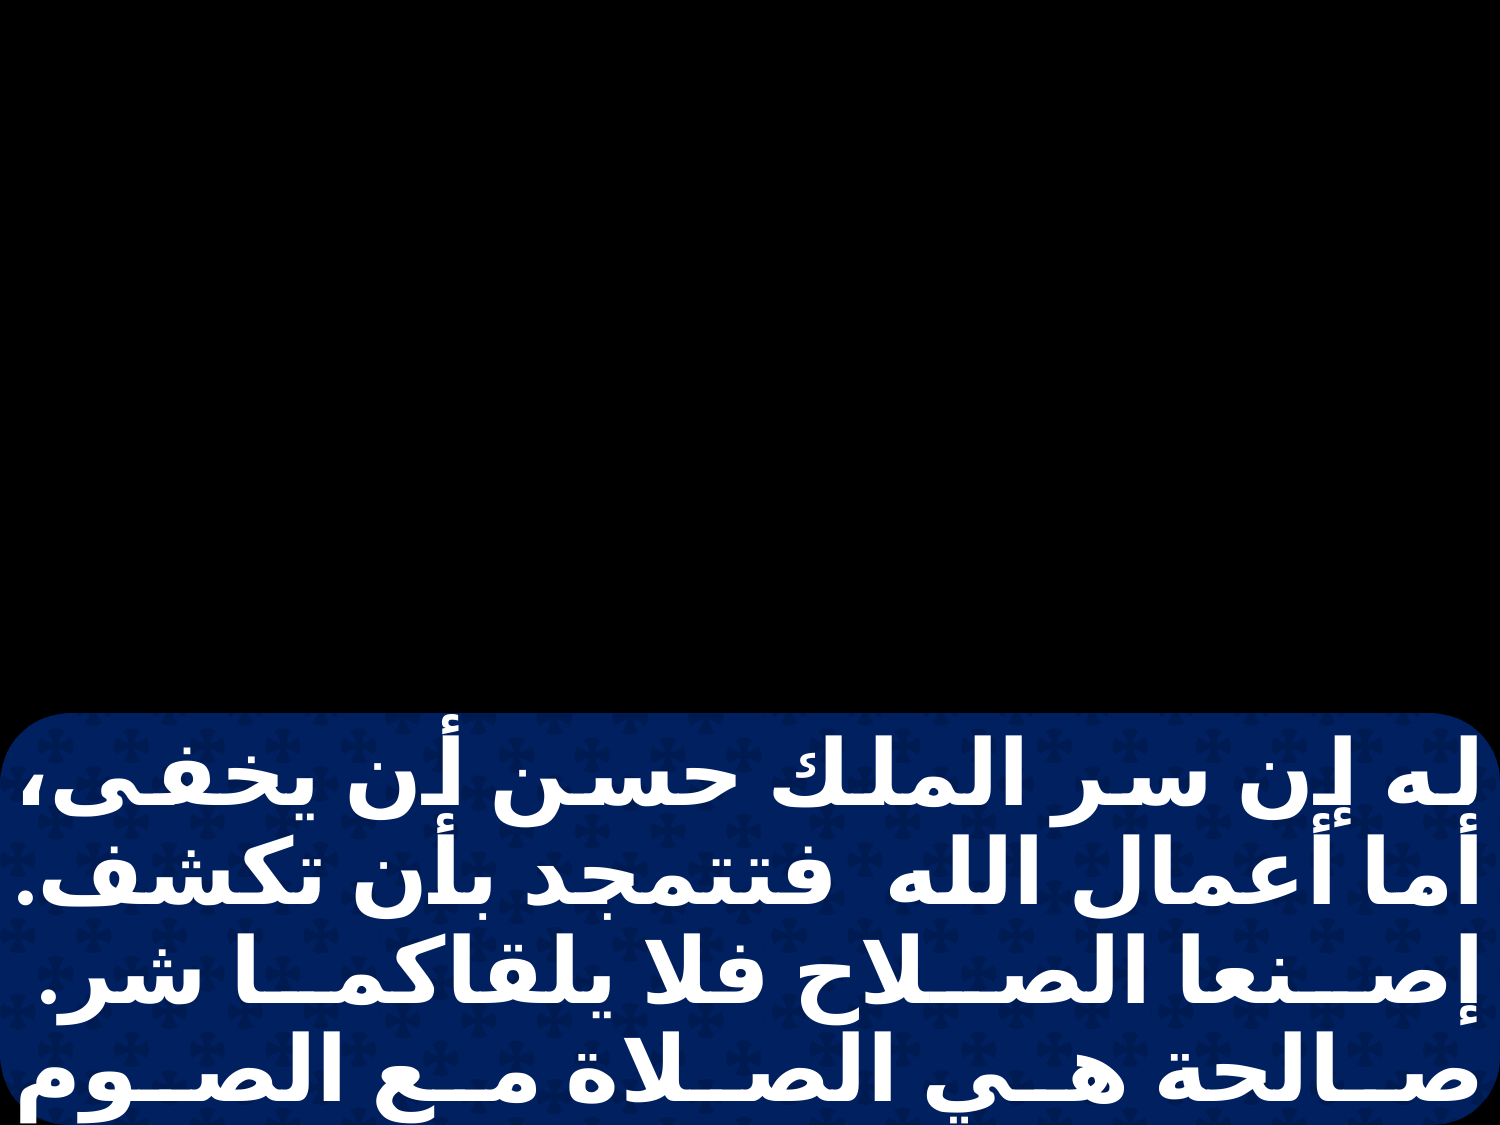

له إن سر الملك حسن أن يخفى، أما أعمال الله  فتتمجد بأن تكشف. إصنعا الصلاح فلا يلقاكما شر.  صالحة هي الصلاة مع الصوم والصدقة  والاستقامة. جيد هو القليل مع الاستقامة، من